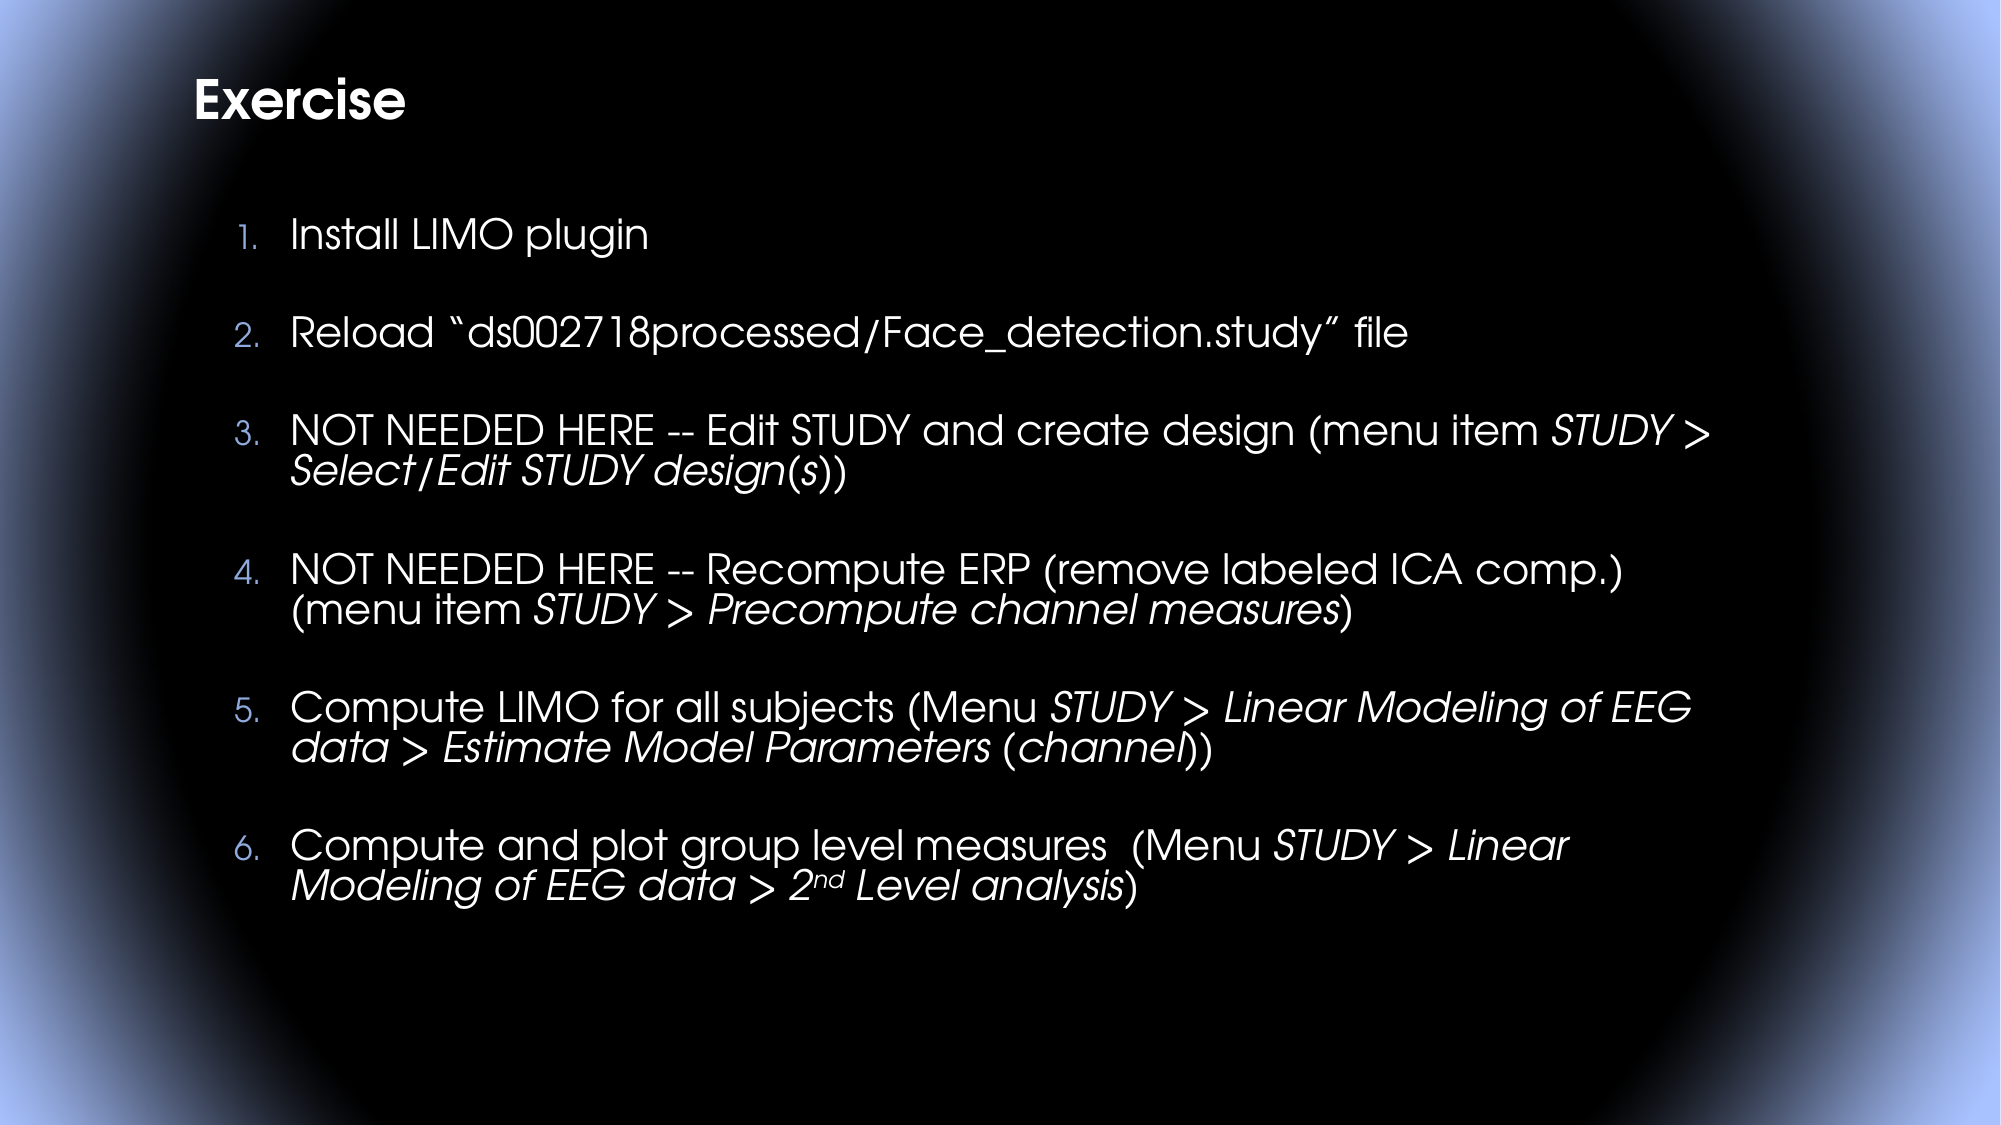

Exercise

Install LIMO plugin
Reload “ds002718processed/Face_detection.study” file
NOT NEEDED HERE -- Edit STUDY and create design (menu item STUDY > Select/Edit STUDY design(s))
NOT NEEDED HERE -- Recompute ERP (remove labeled ICA comp.) (menu item STUDY > Precompute channel measures)
Compute LIMO for all subjects (Menu STUDY > Linear Modeling of EEG data > Estimate Model Parameters (channel))
Compute and plot group level measures  (Menu STUDY > Linear Modeling of EEG data > 2nd Level analysis)